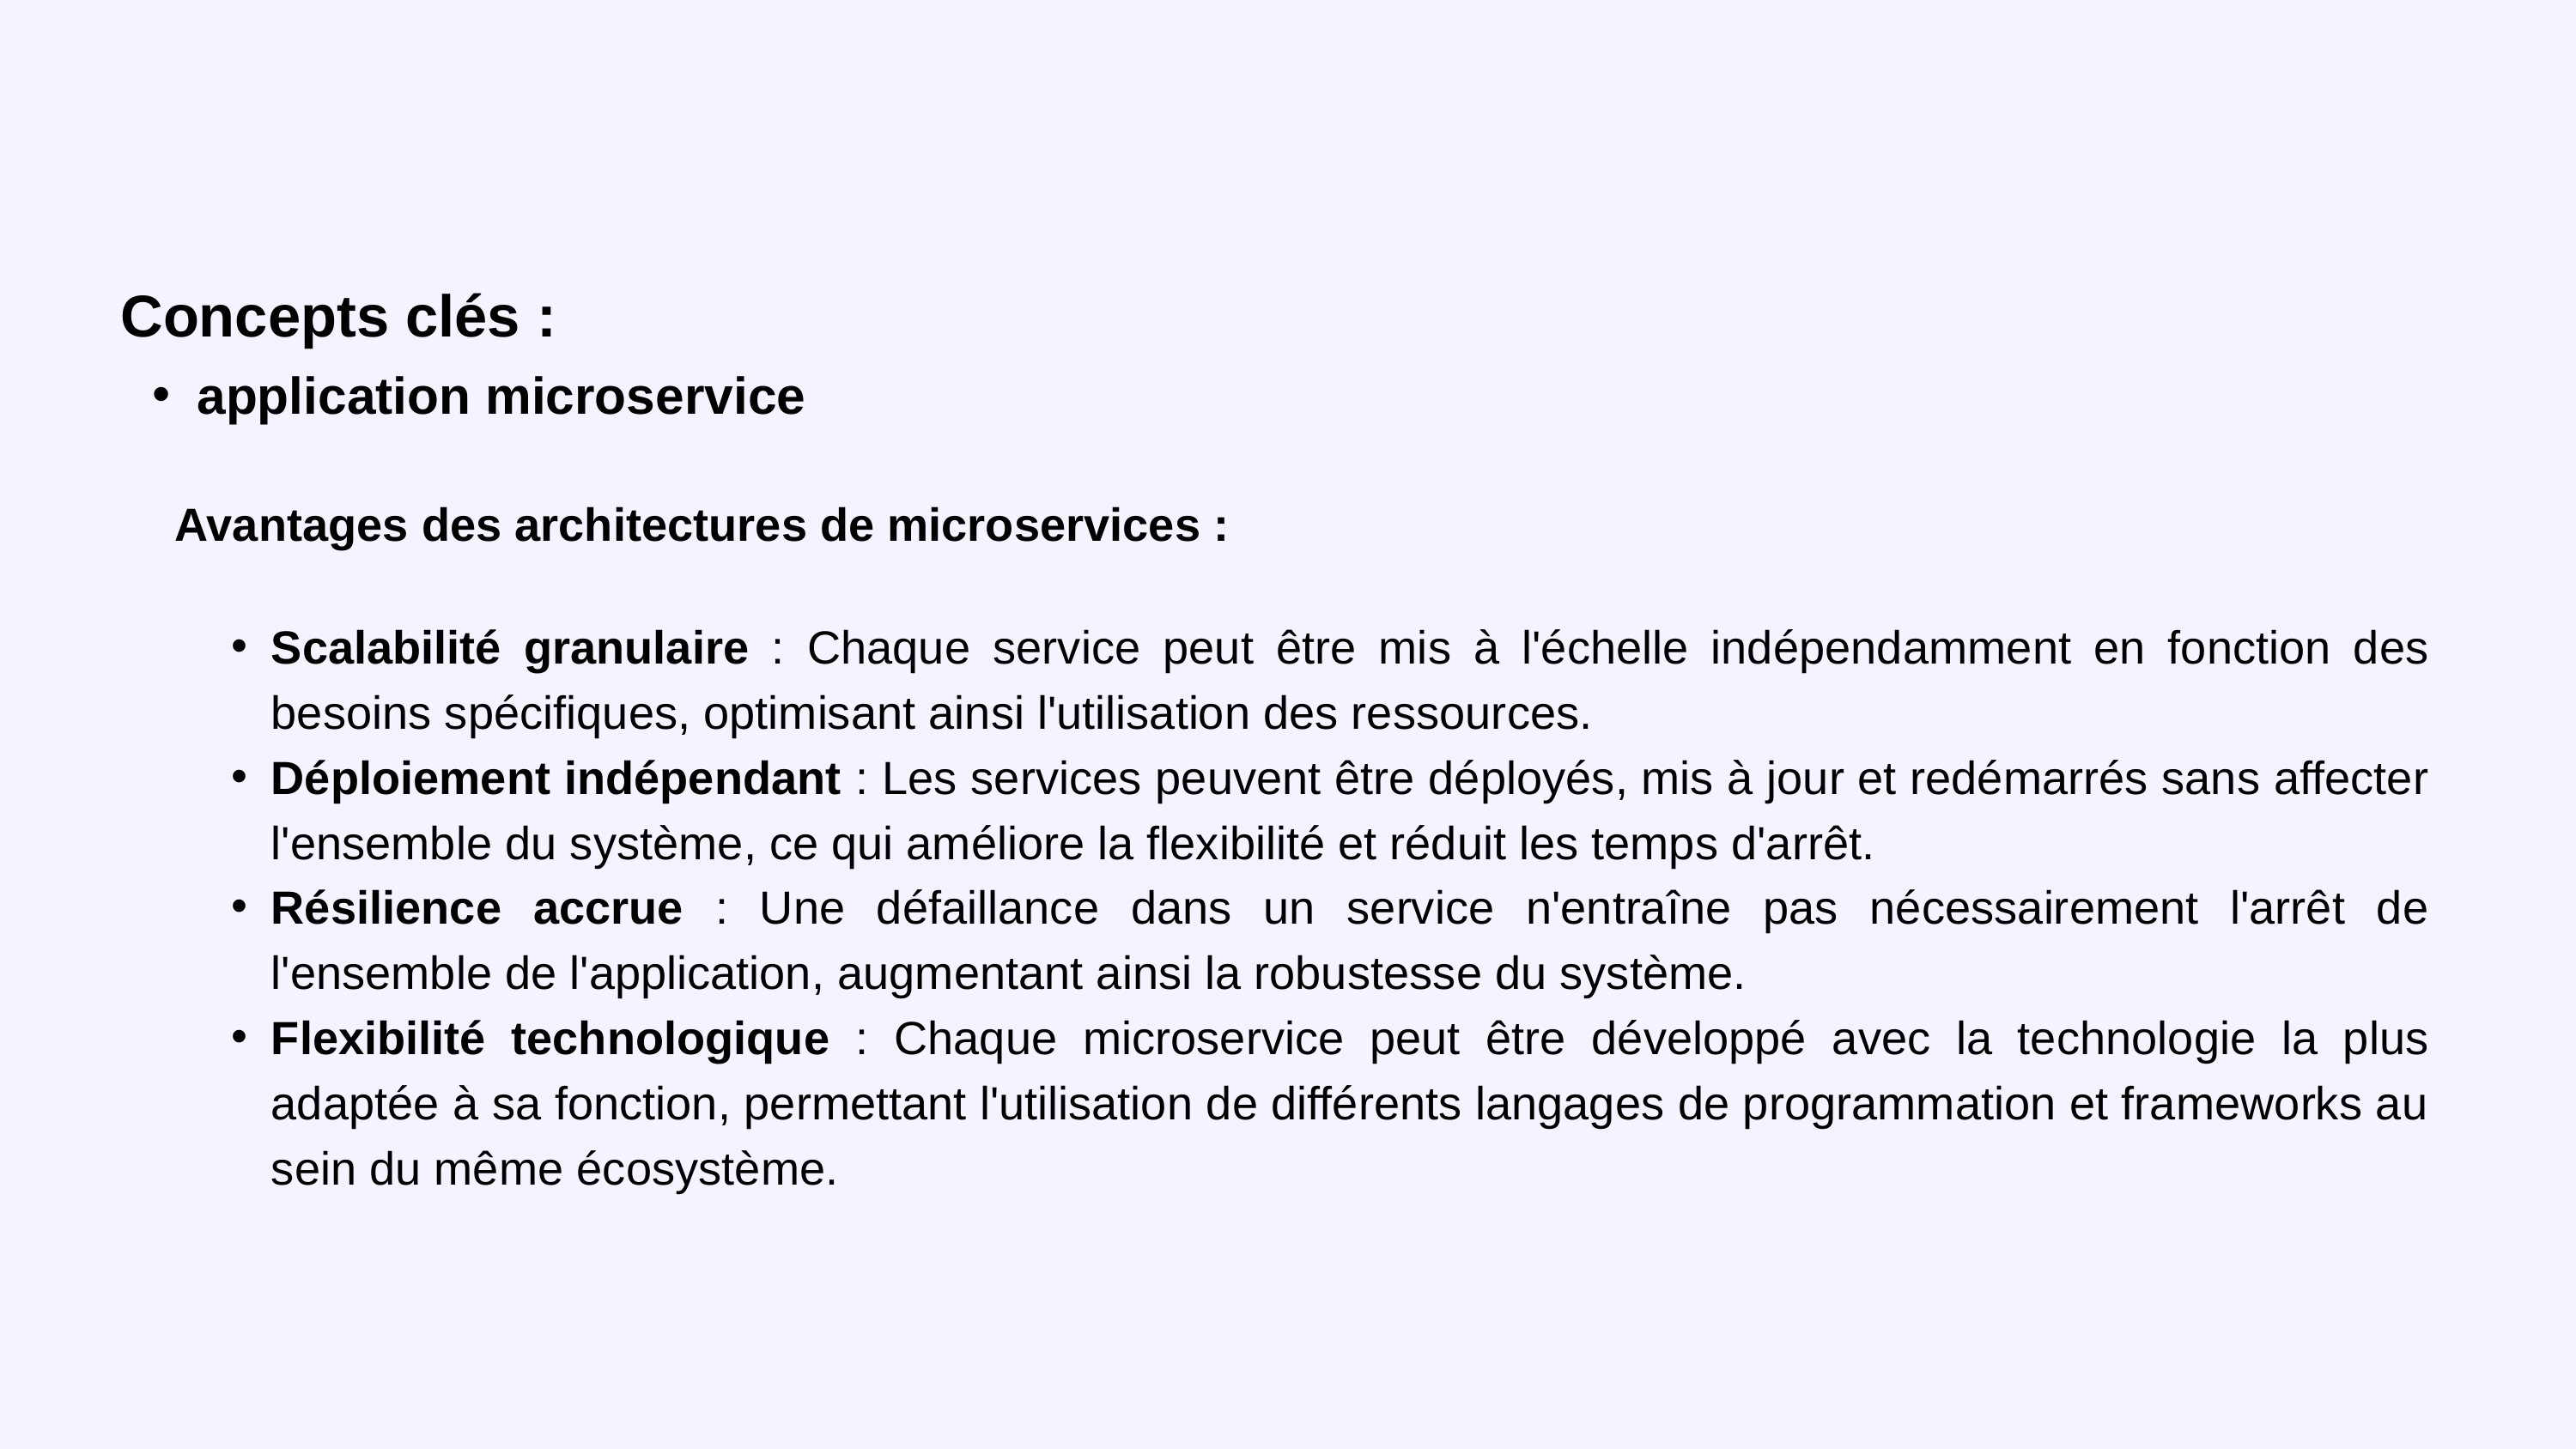

Concepts clés :
application microservice
Avantages des architectures de microservices :
Scalabilité granulaire : Chaque service peut être mis à l'échelle indépendamment en fonction des besoins spécifiques, optimisant ainsi l'utilisation des ressources.
Déploiement indépendant : Les services peuvent être déployés, mis à jour et redémarrés sans affecter l'ensemble du système, ce qui améliore la flexibilité et réduit les temps d'arrêt.
Résilience accrue : Une défaillance dans un service n'entraîne pas nécessairement l'arrêt de l'ensemble de l'application, augmentant ainsi la robustesse du système.
Flexibilité technologique : Chaque microservice peut être développé avec la technologie la plus adaptée à sa fonction, permettant l'utilisation de différents langages de programmation et frameworks au sein du même écosystème.